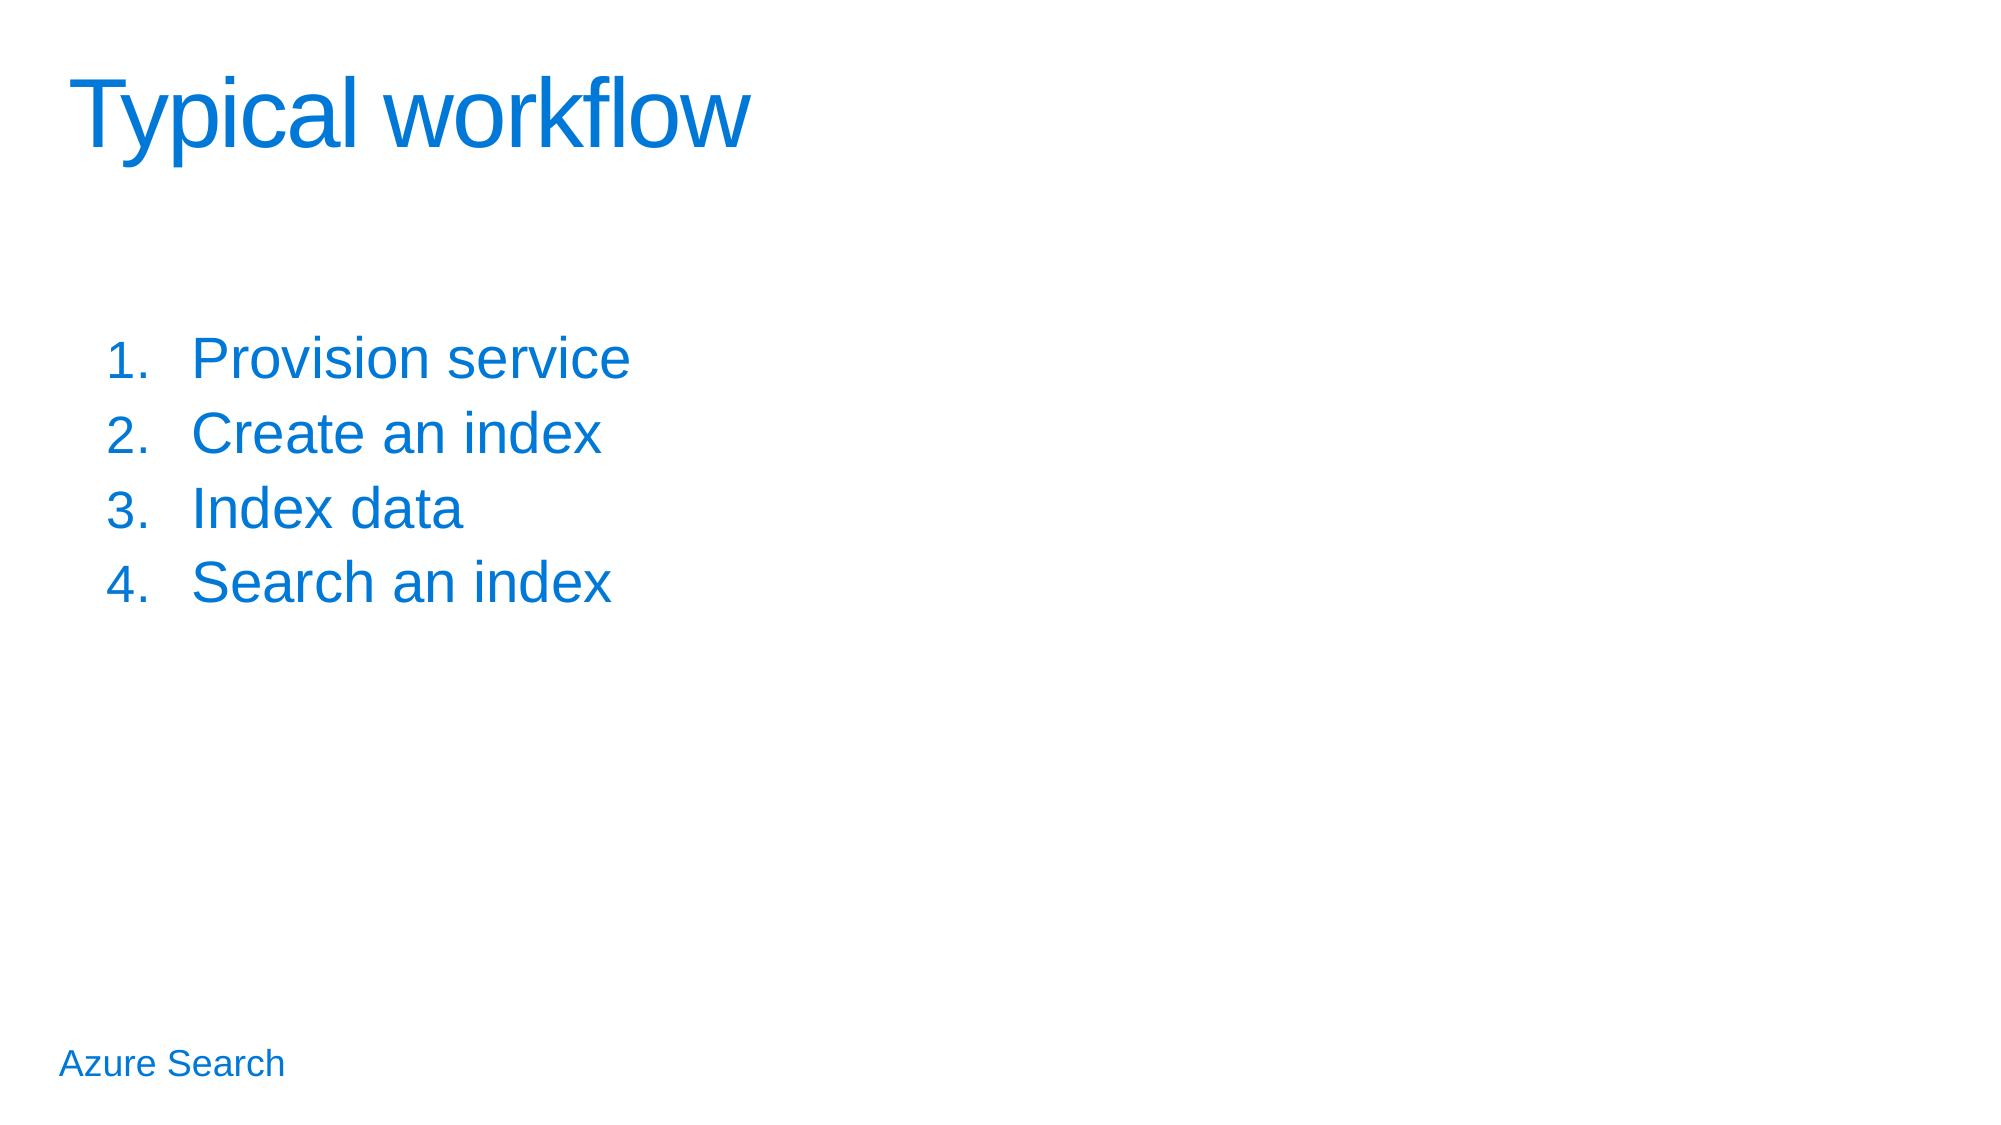

# Typical workflow

Provision service
Create an index
Index data
Search an index

Azure Search